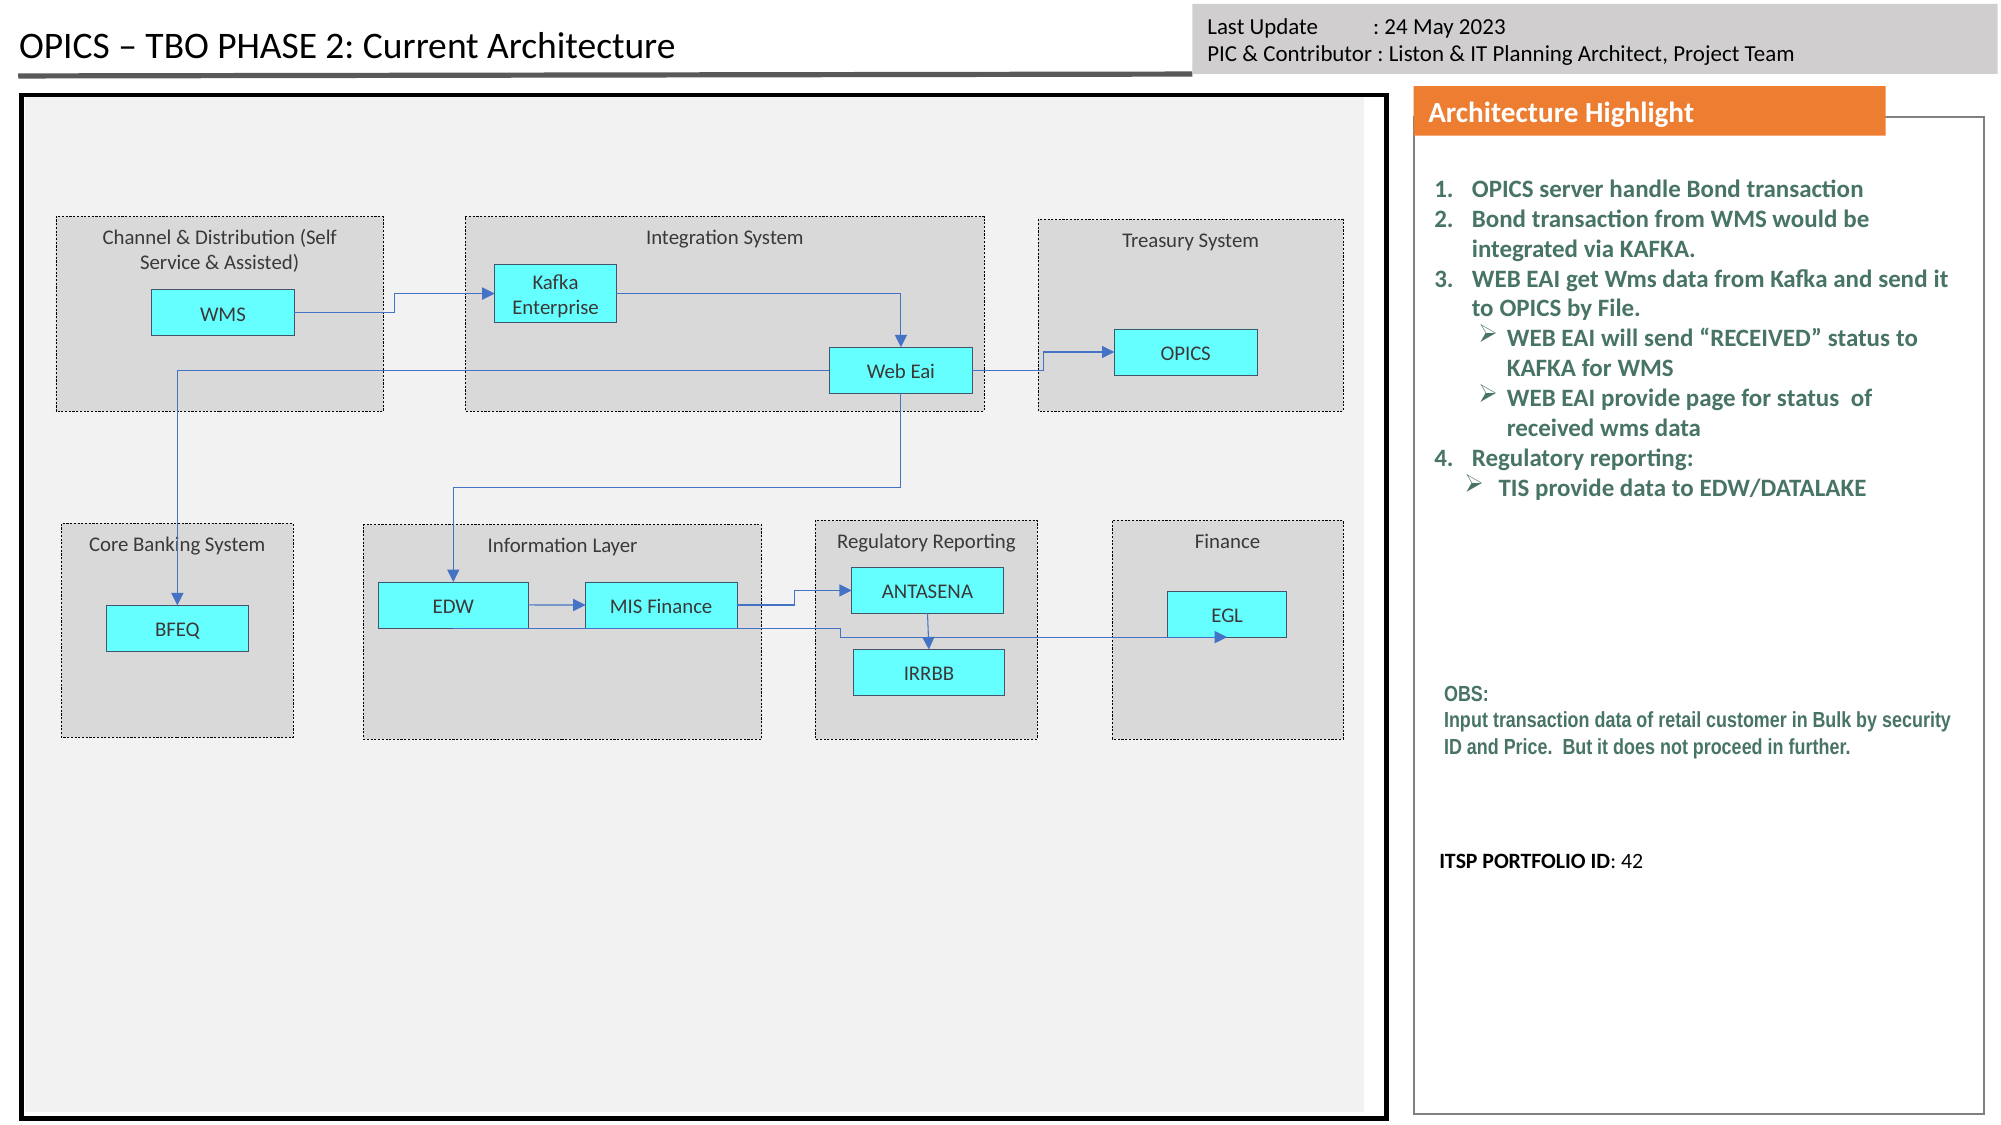

Last Update 	   : 24 May 2023
PIC & Contributor : Liston & IT Planning Architect, Project Team
OPICS – TBO PHASE 2: Current Architecture
Architecture Highlight

OPICS server handle Bond transaction
Bond transaction from WMS would be integrated via KAFKA.
WEB EAI get Wms data from Kafka and send it to OPICS by File.
WEB EAI will send “RECEIVED” status to KAFKA for WMS
WEB EAI provide page for status  of received wms data
Regulatory reporting:
 TIS provide data to EDW/DATALAKE

Channel & Distribution (Self Service & Assisted)
Integration System
Treasury System
Kafka Enterprise
WMS
OPICS
Web Eai
Regulatory Reporting
Finance
Core Banking System
Information Layer
ANTASENA
EDW
MIS Finance
EGL
BFEQ
IRRBB
OBS:
Input transaction data of retail customer in Bulk by security ID and Price.  But it does not proceed in further.
ITSP PORTFOLIO ID: 42